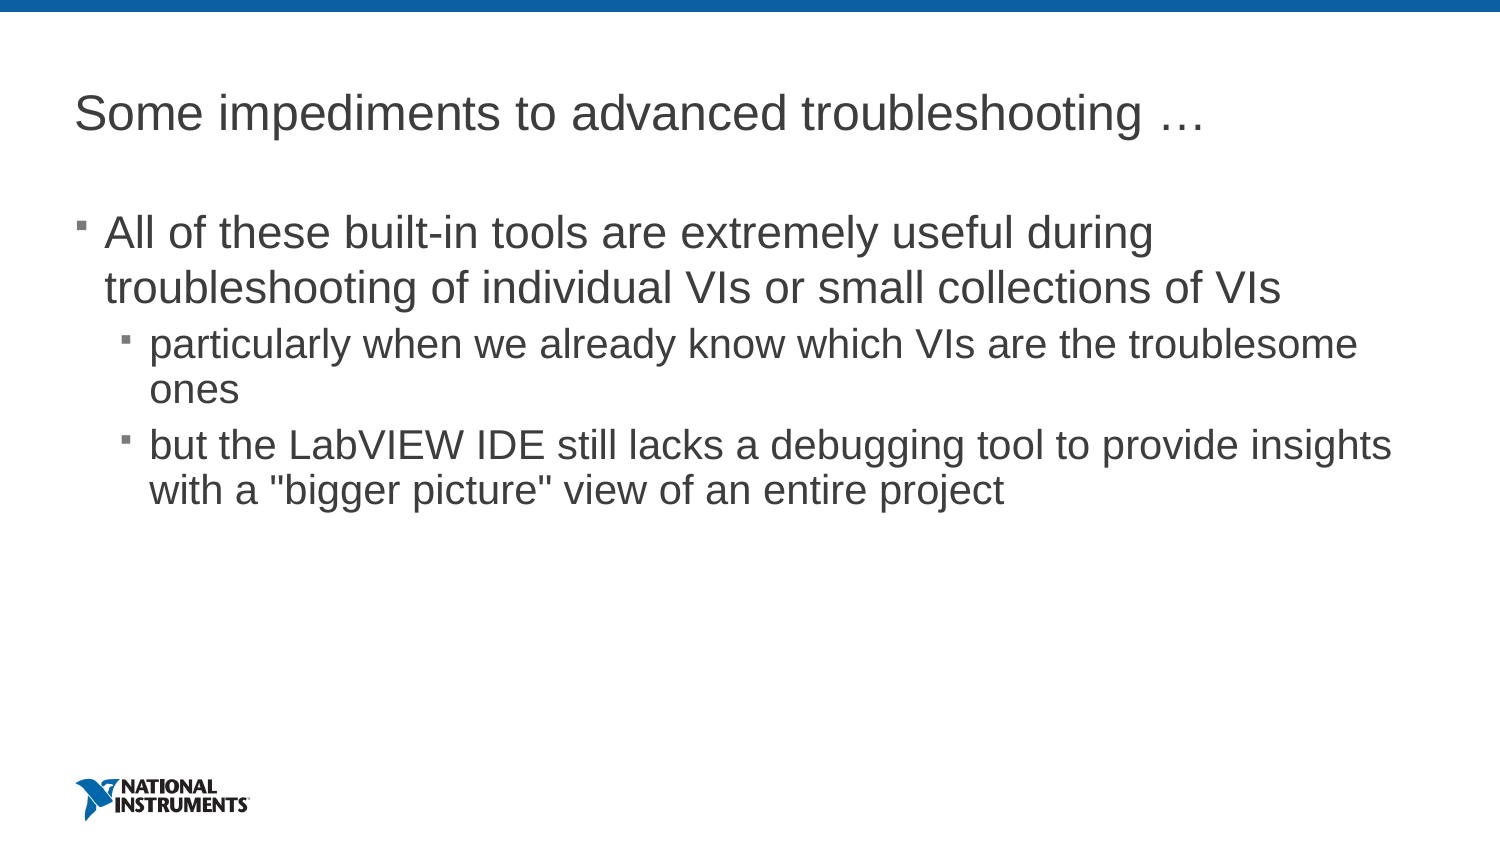

# Some impediments to advanced troubleshooting …
All of these built-in tools are extremely useful during troubleshooting of individual VIs or small collections of VIs
particularly when we already know which VIs are the troublesome ones
but the LabVIEW IDE still lacks a debugging tool to provide insights with a "bigger picture" view of an entire project